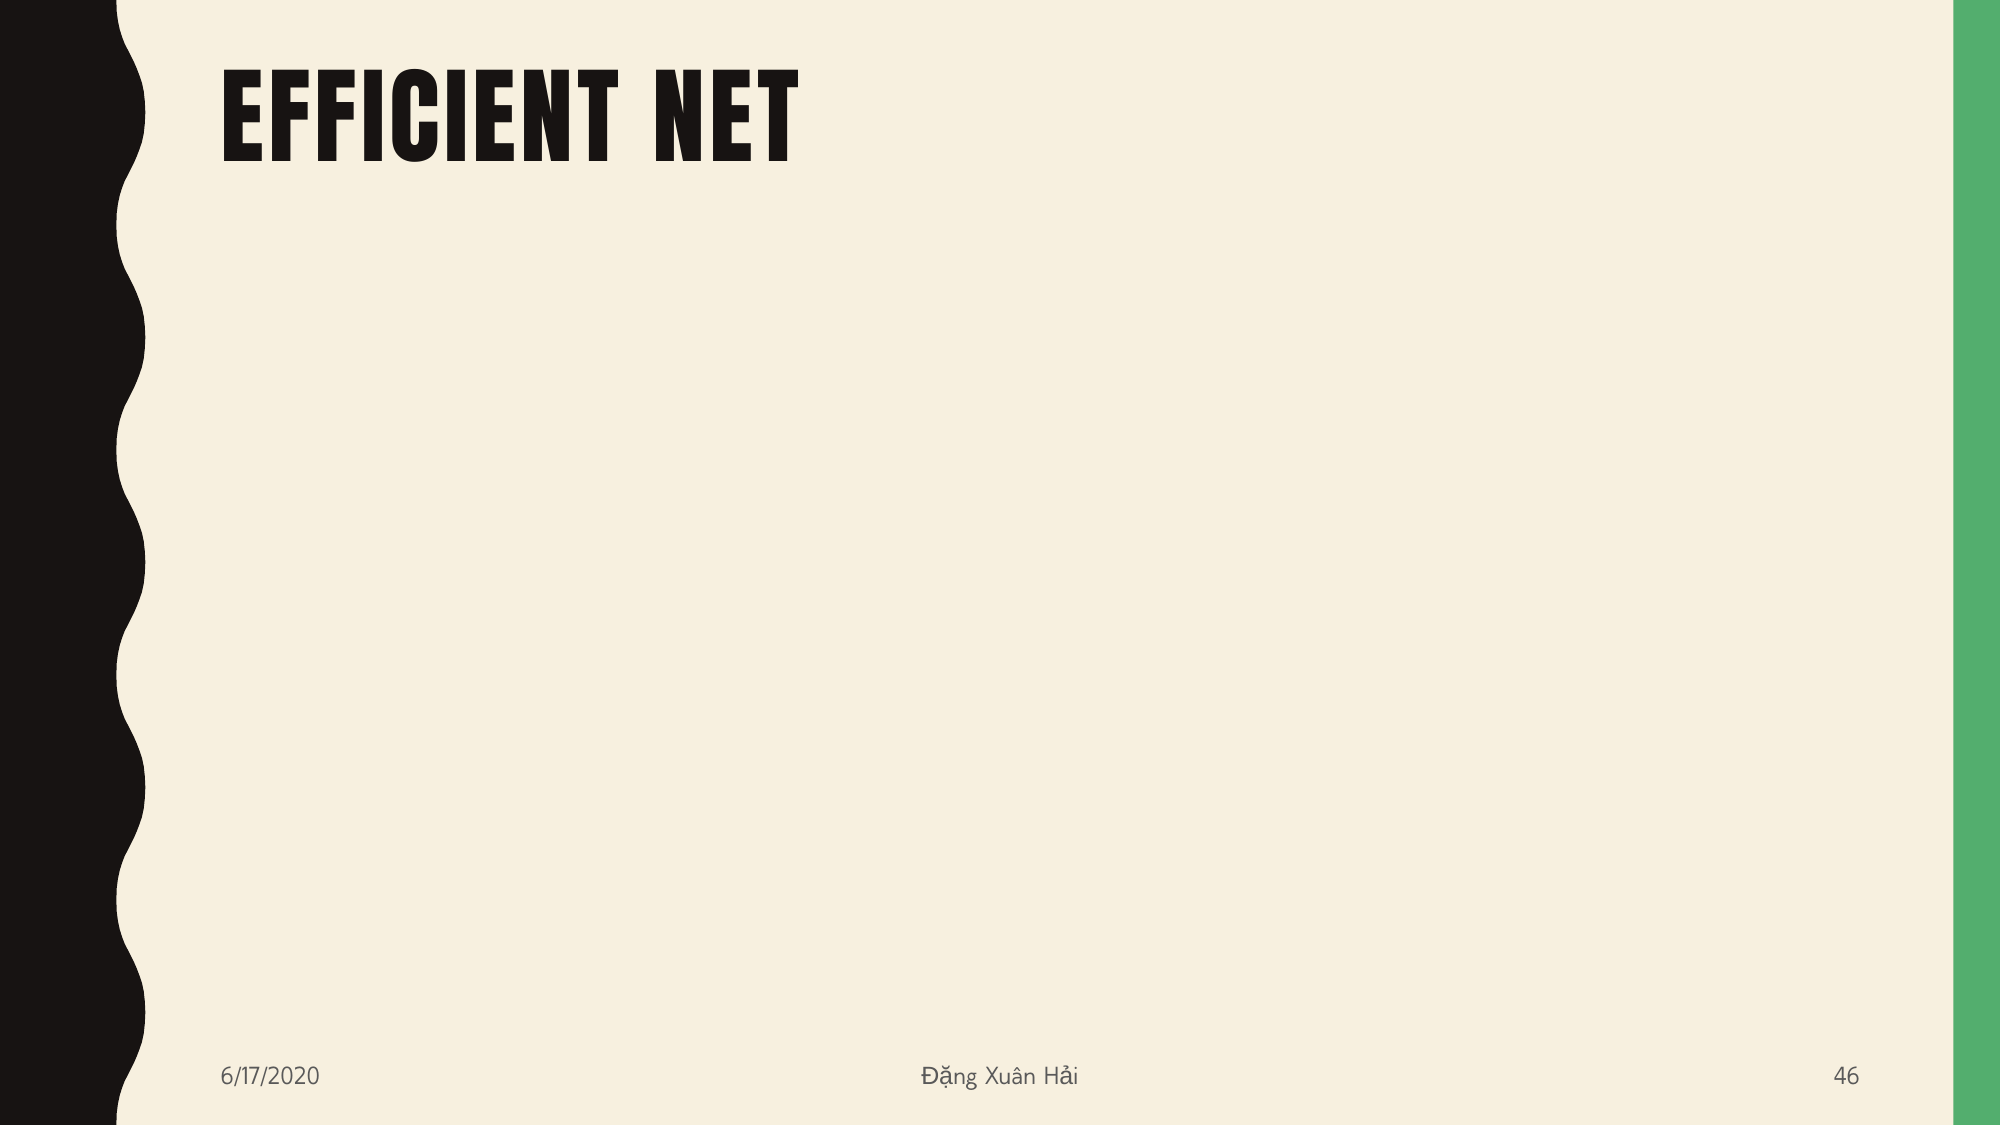

# Efficient net

6/17/2020
Đặng Xuân Hải
46